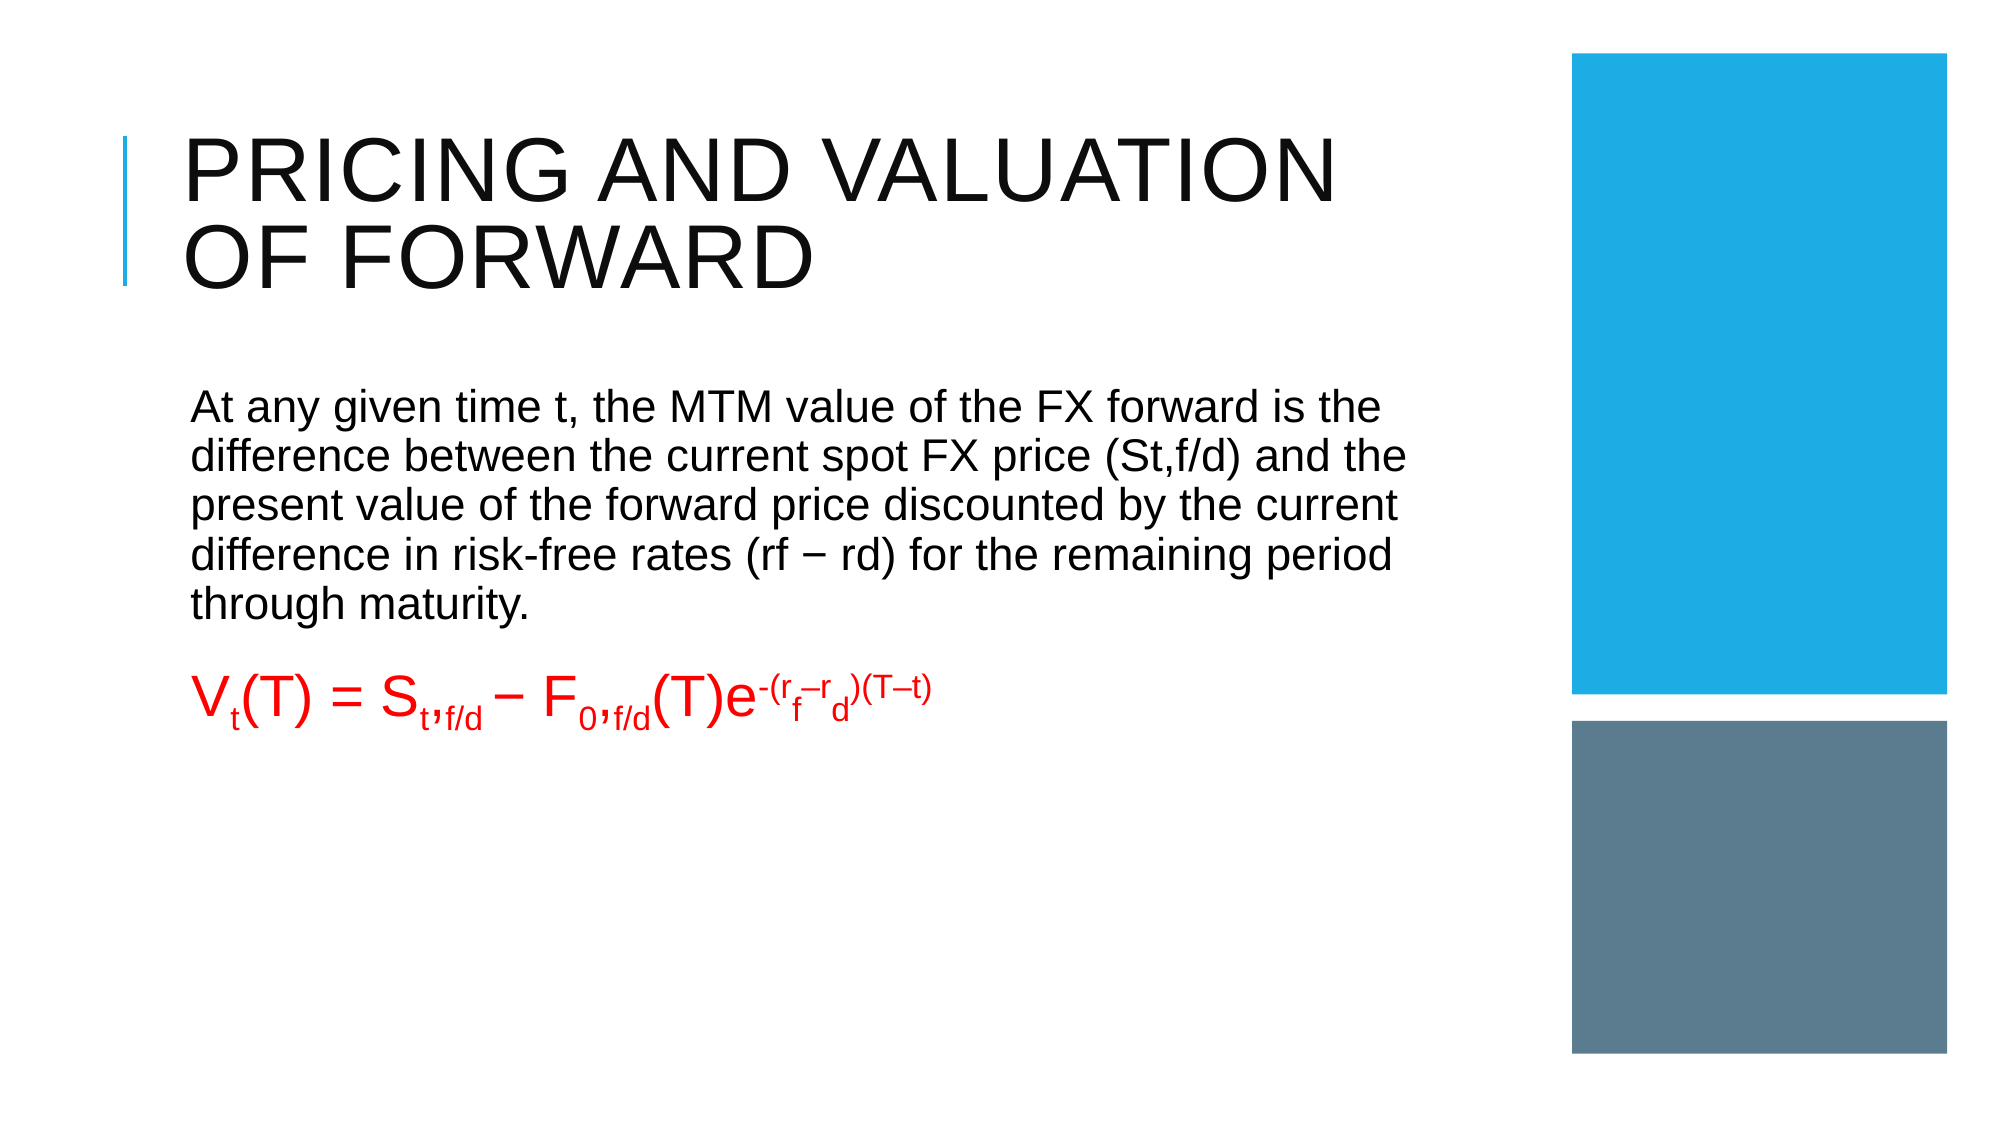

# Pricing and valuation of forward
At any given time t, the MTM value of the FX forward is the difference between the current spot FX price (St,f/d) and the present value of the forward price discounted by the current difference in risk-free rates (rf − rd) for the remaining period through maturity.
Vt(T) = St,f/d − F0,f/d(T)e-(rf–rd)(T–t)